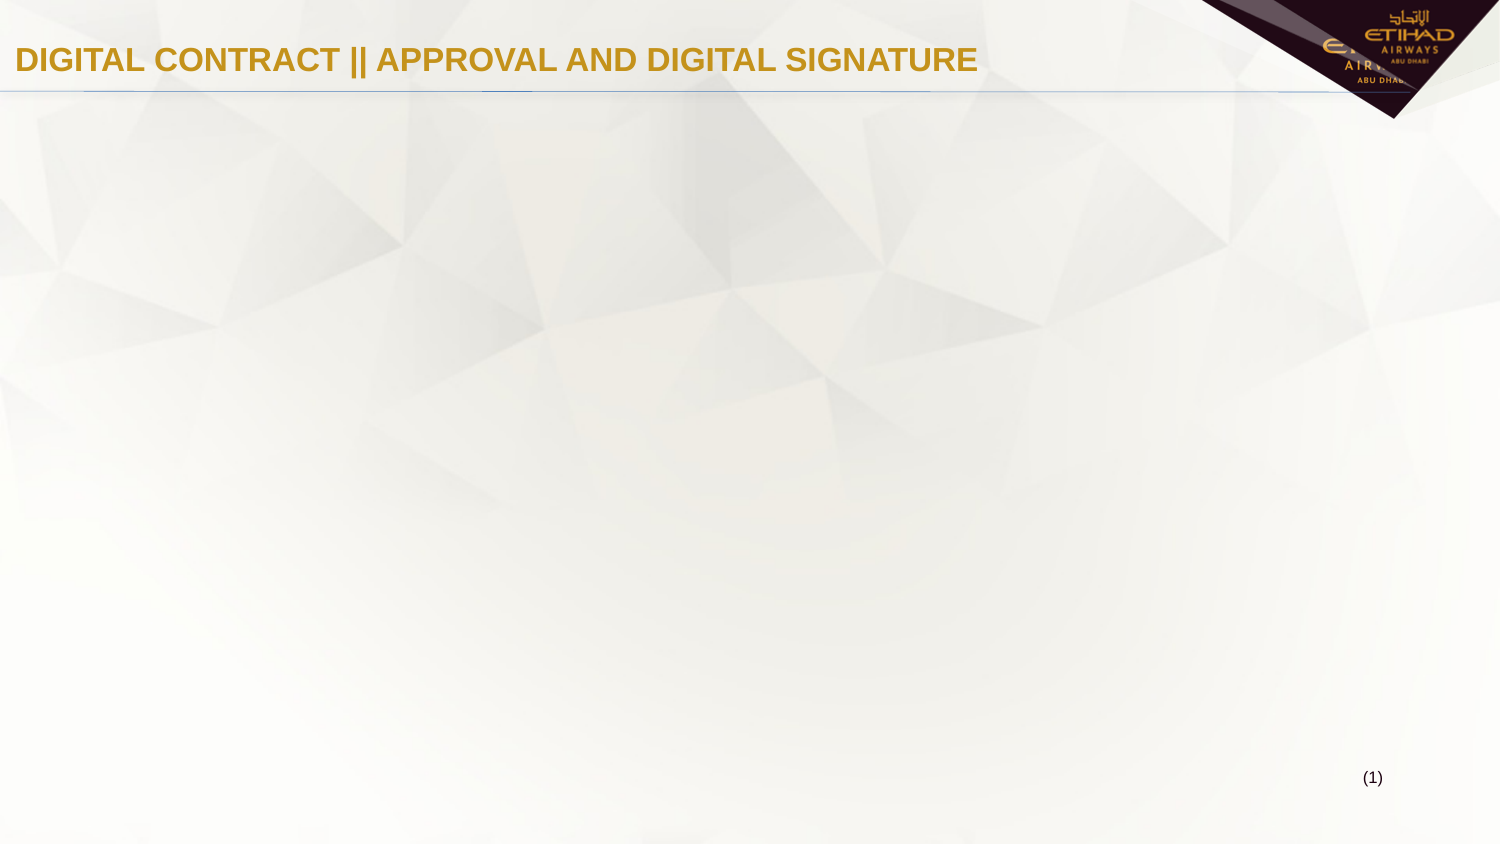

DIGITAL CONTRACT || APPROVAL AND DIGITAL SIGNATURE